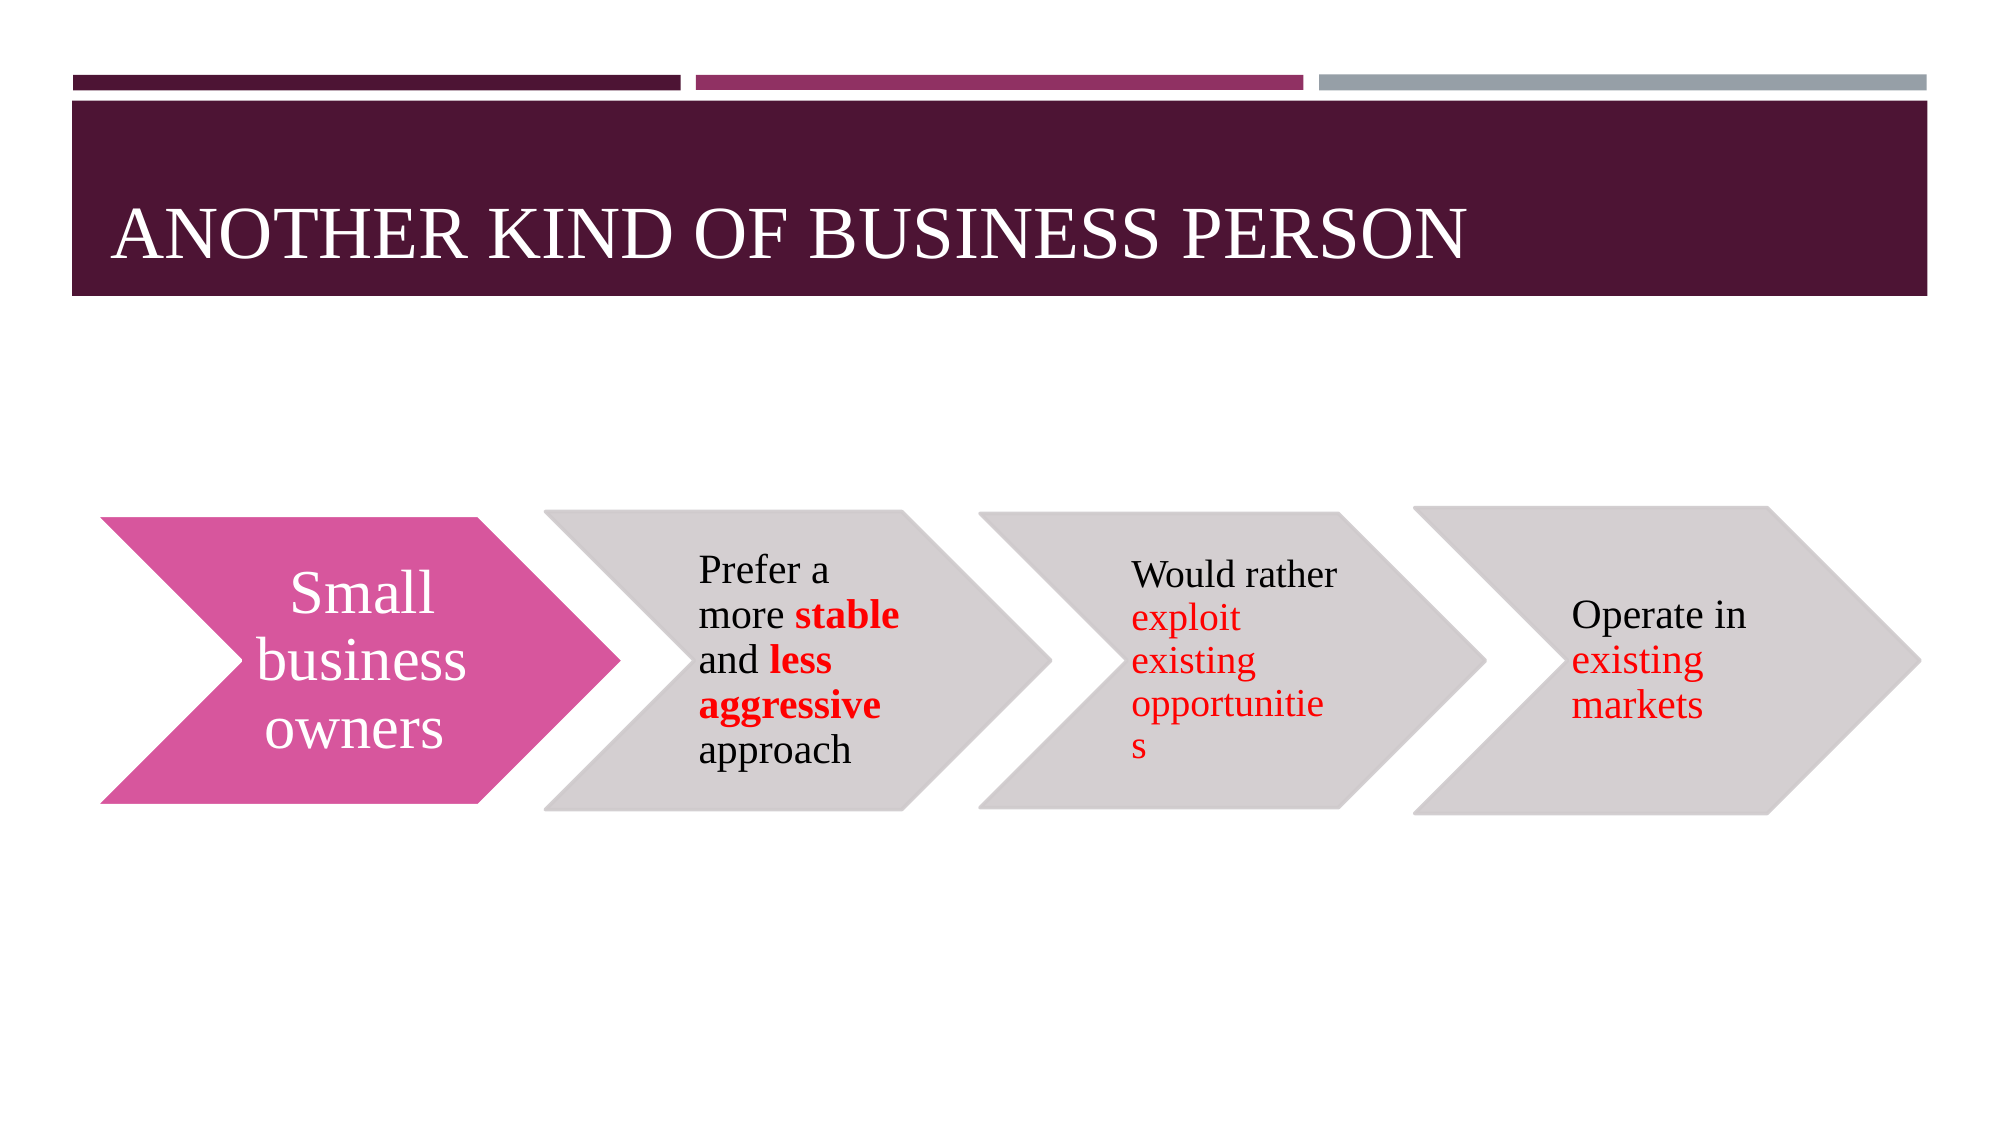

# ANOTHER KIND OF BUSINESS PERSON

Operate in existing markets

Prefer a more stable and less aggressive approach

Would rather exploit existing opportunities

Small business owners